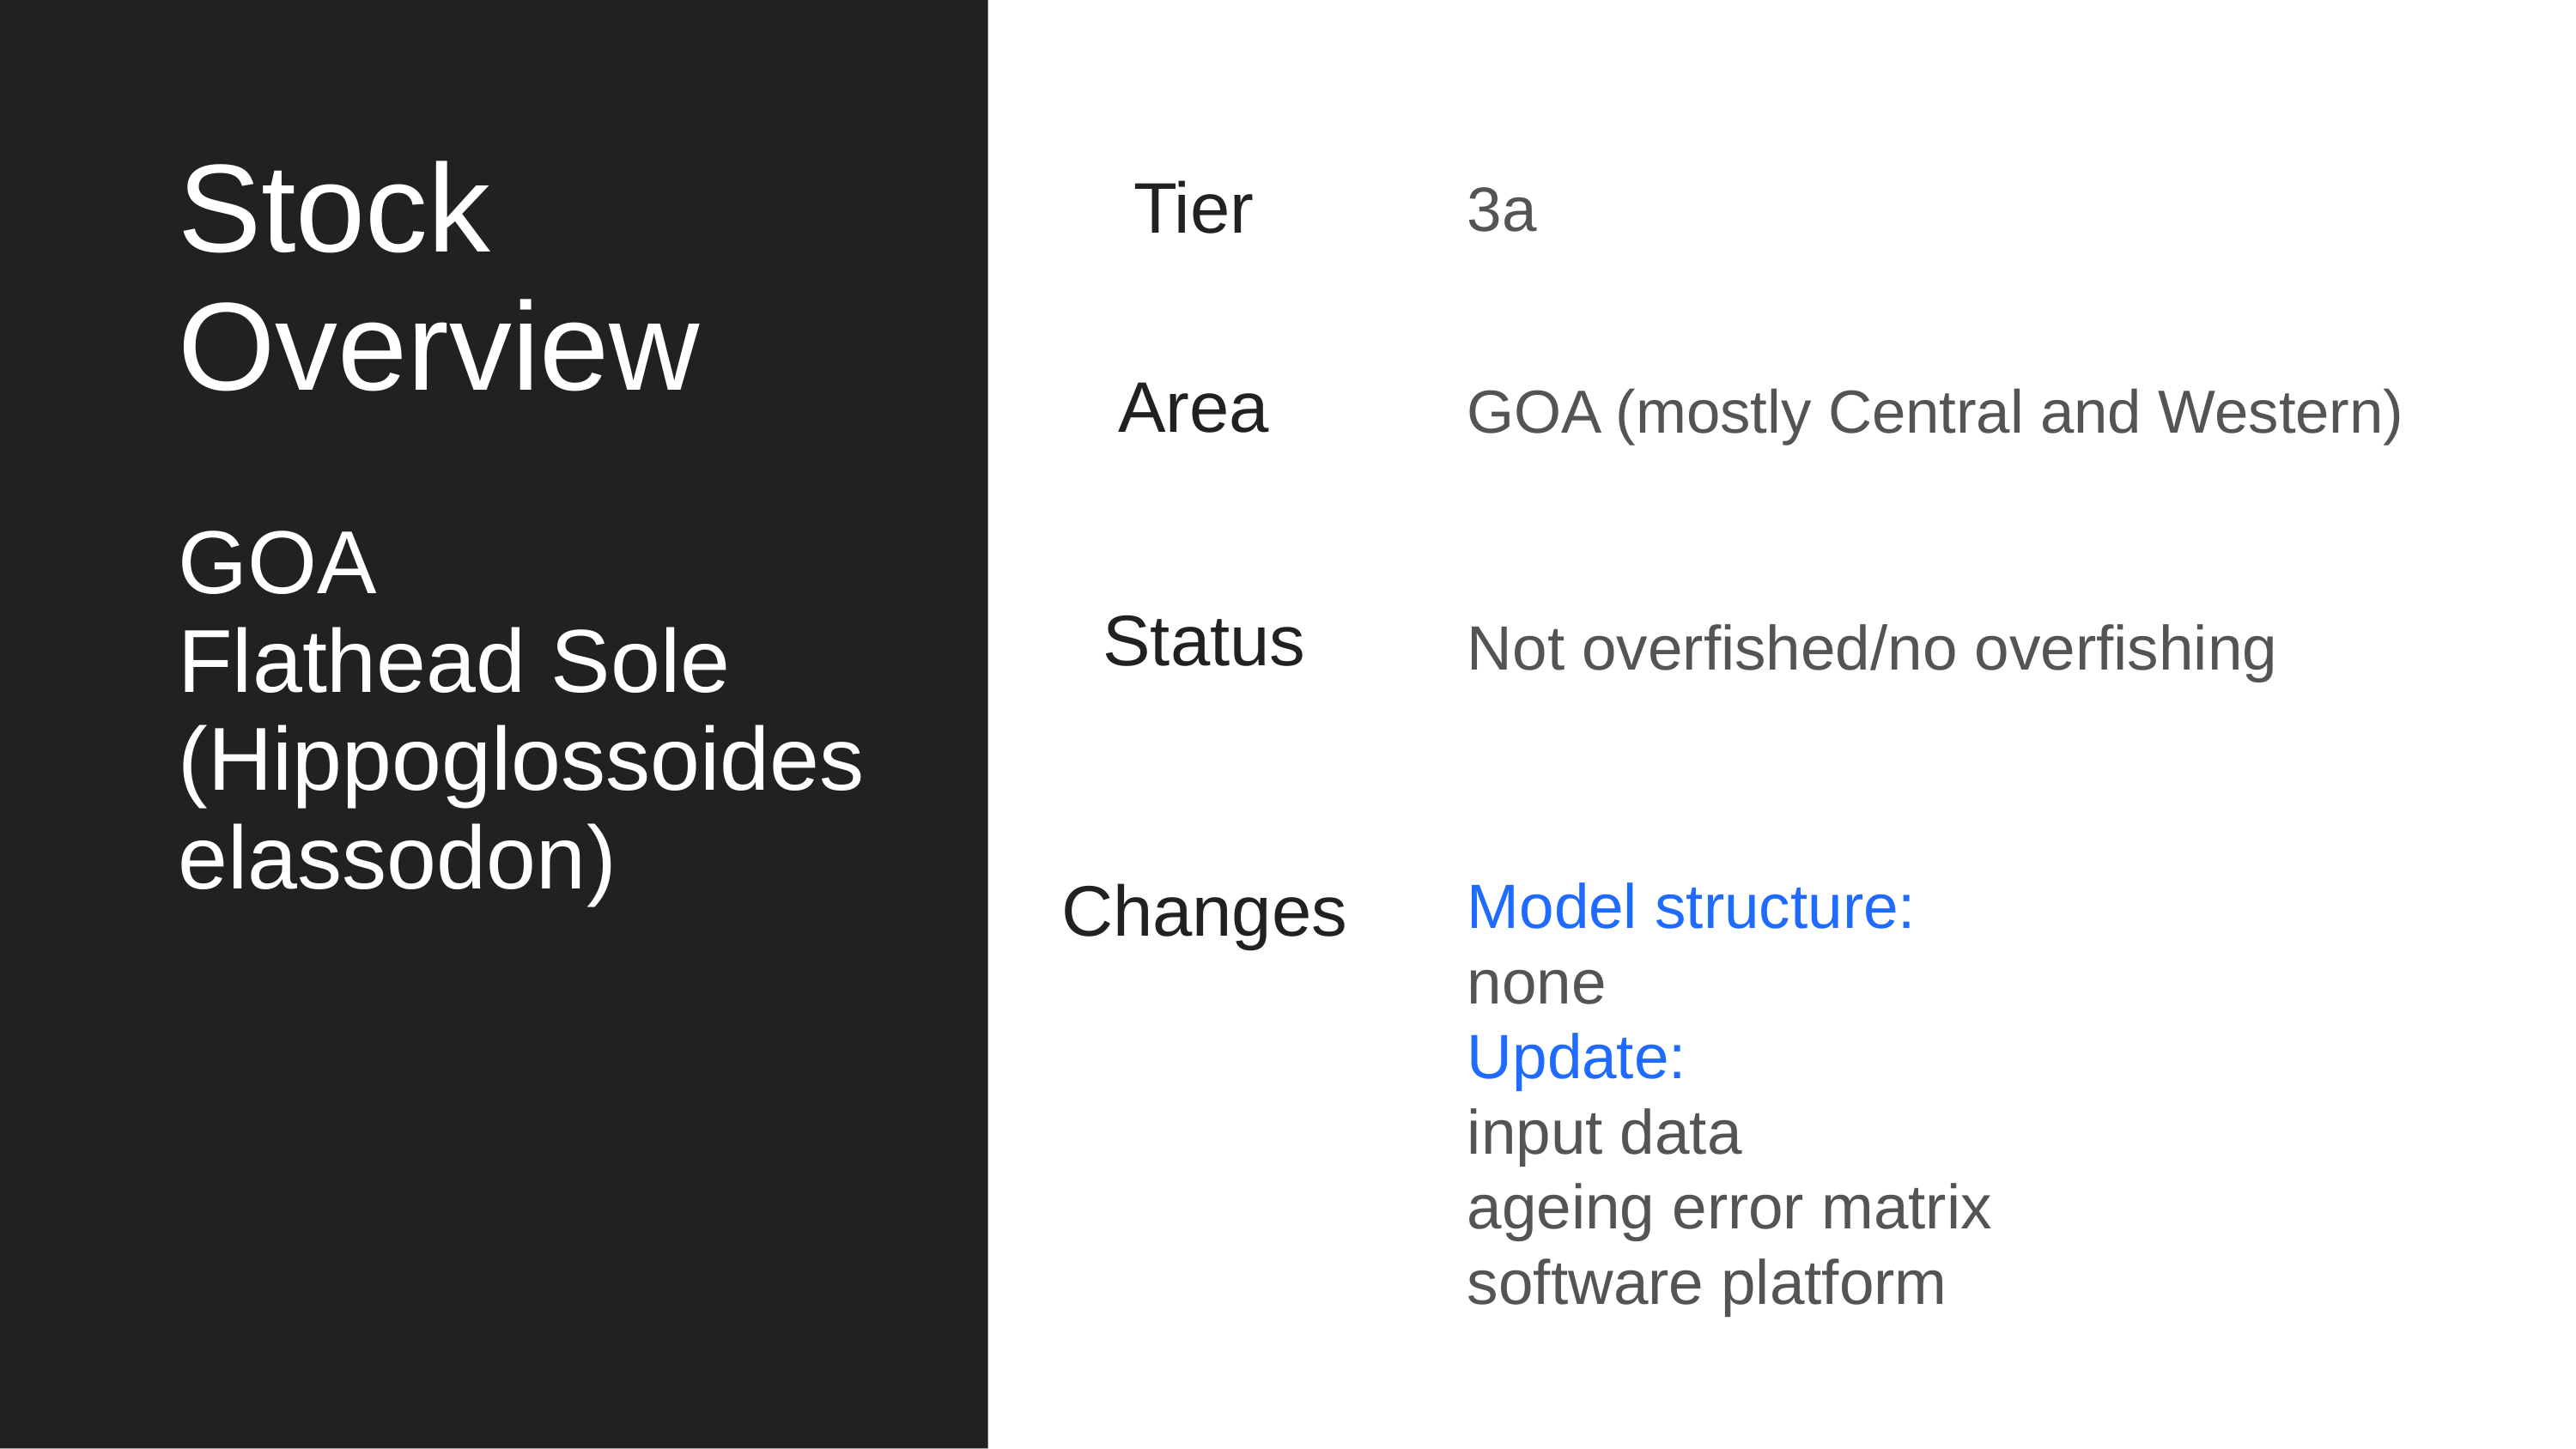

Stock Overview

GOA
Flathead Sole (Hippoglossoides elassodon)
Tier
3a
Area
GOA (mostly Central and Western)
Status
Not overfished/no overfishing
Model structure:
none
Update:
input data
ageing error matrix
software platform
Changes